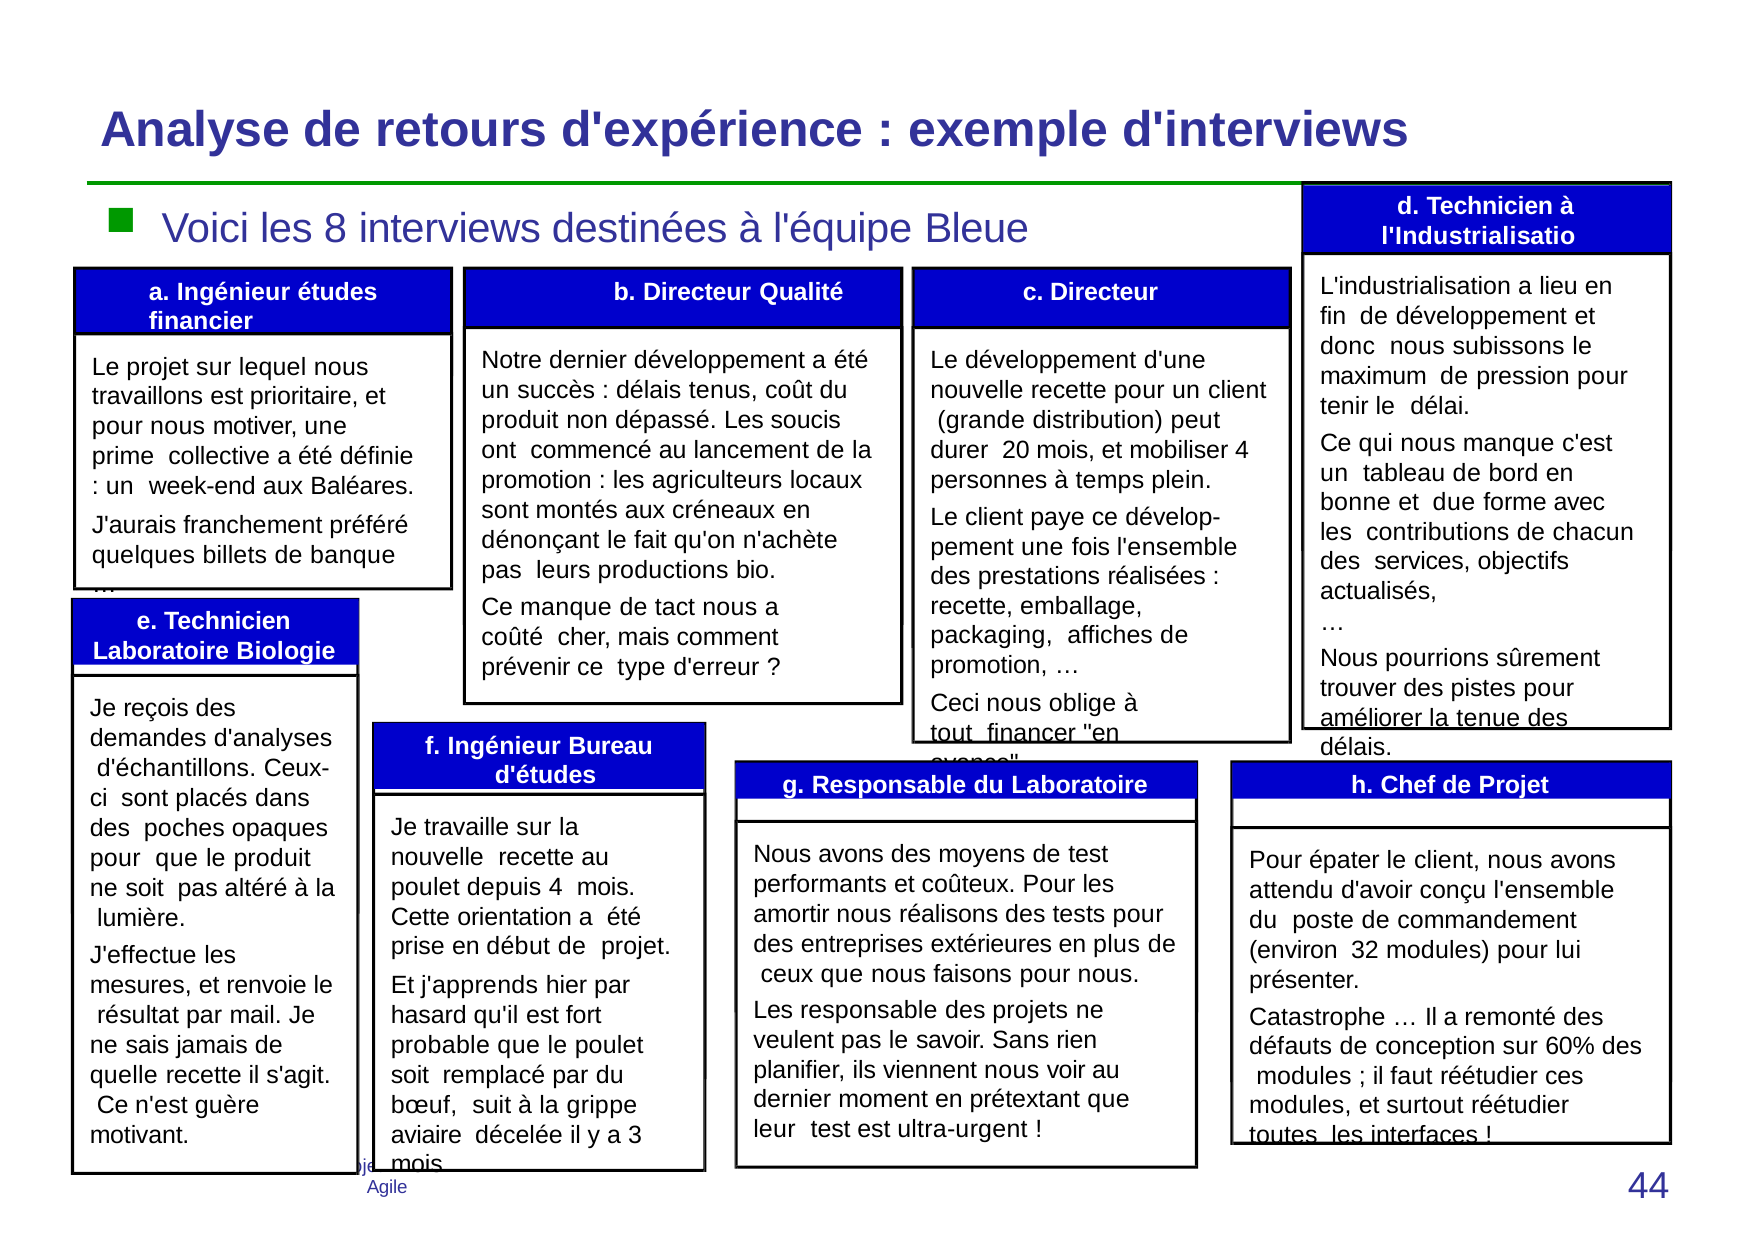

# Analyse de retours d'expérience : exemple d'interviews

d. Technicien à  l'Industrialisation
Voici les 8 interviews destinées à l'équipe Bleue
a. Ingénieur études	b. Directeur Qualité	c. Directeur financier

L'industrialisation a lieu en fin  de développement et donc  nous subissons le maximum  de pression pour tenir le  délai.
Ce qui nous manque c'est un  tableau de bord en bonne et  due forme avec les  contributions de chacun des  services, objectifs actualisés,
…
Nous pourrions sûrement  trouver des pistes pour  améliorer la tenue des délais.

Notre dernier développement a été  un succès : délais tenus, coût du  produit non dépassé. Les soucis ont  commencé au lancement de la  promotion : les agriculteurs locaux  sont montés aux créneaux en  dénonçant le fait qu'on n'achète pas  leurs productions bio.
Ce manque de tact nous a coûté  cher, mais comment prévenir ce  type d'erreur ?
Le développement d'une  nouvelle recette pour un client  (grande distribution) peut durer  20 mois, et mobiliser 4  personnes à temps plein.
Le client paye ce dévelop-  pement une fois l'ensemble  des prestations réalisées :  recette, emballage, packaging,  affiches de promotion, …
Ceci nous oblige à tout  financer "en avance".
Le projet sur lequel nous  travaillons est prioritaire, et  pour nous motiver, une prime  collective a été définie : un  week-end aux Baléares.
J'aurais franchement préféré  quelques billets de banque …

e. Technicien  Laboratoire Biologie

Je reçois des  demandes d'analyses  d'échantillons. Ceux-ci  sont placés dans des  poches opaques pour  que le produit ne soit  pas altéré à la  lumière.
J'effectue les  mesures, et renvoie le  résultat par mail. Je  ne sais jamais de  quelle recette il s'agit.  Ce n'est guère  motivant.

f. Ingénieur Bureau  d'études

g. Responsable du Laboratoire
h. Chef de Projet

Je travaille sur la nouvelle  recette au poulet depuis 4  mois. Cette orientation a  été prise en début de  projet.
Et j'apprends hier par  hasard qu'il est fort  probable que le poulet soit  remplacé par du bœuf,  suit à la grippe aviaire  décelée il y a 3 mois.

Nous avons des moyens de test  performants et coûteux. Pour les  amortir nous réalisons des tests pour  des entreprises extérieures en plus de  ceux que nous faisons pour nous.
Les responsable des projets ne  veulent pas le savoir. Sans rien  planifier, ils viennent nous voir au  dernier moment en prétextant que leur  test est ultra-urgent !
Pour épater le client, nous avons  attendu d'avoir conçu l'ensemble du  poste de commandement (environ  32 modules) pour lui présenter.
Catastrophe … Il a remonté des  défauts de conception sur 60% des  modules ; il faut réétudier ces  modules, et surtout réétudier toutes  les interfaces !
44
j
CIPE - le Jeu de la Gestion de Pro
et Agile